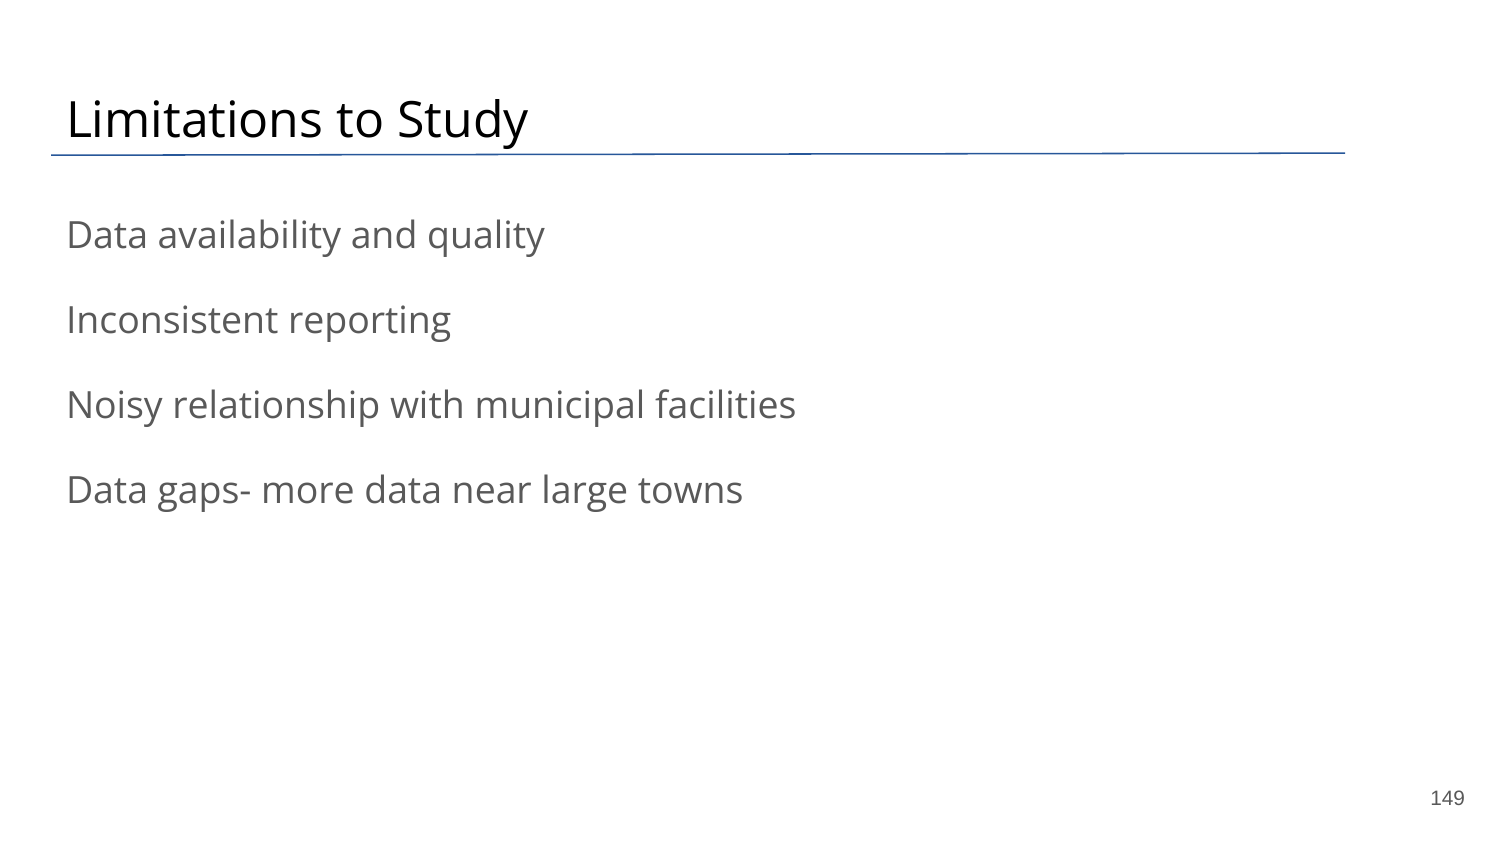

# Limitations to Study
Data availability and quality
Inconsistent reporting
Noisy relationship with municipal facilities
Data gaps- more data near large towns

149